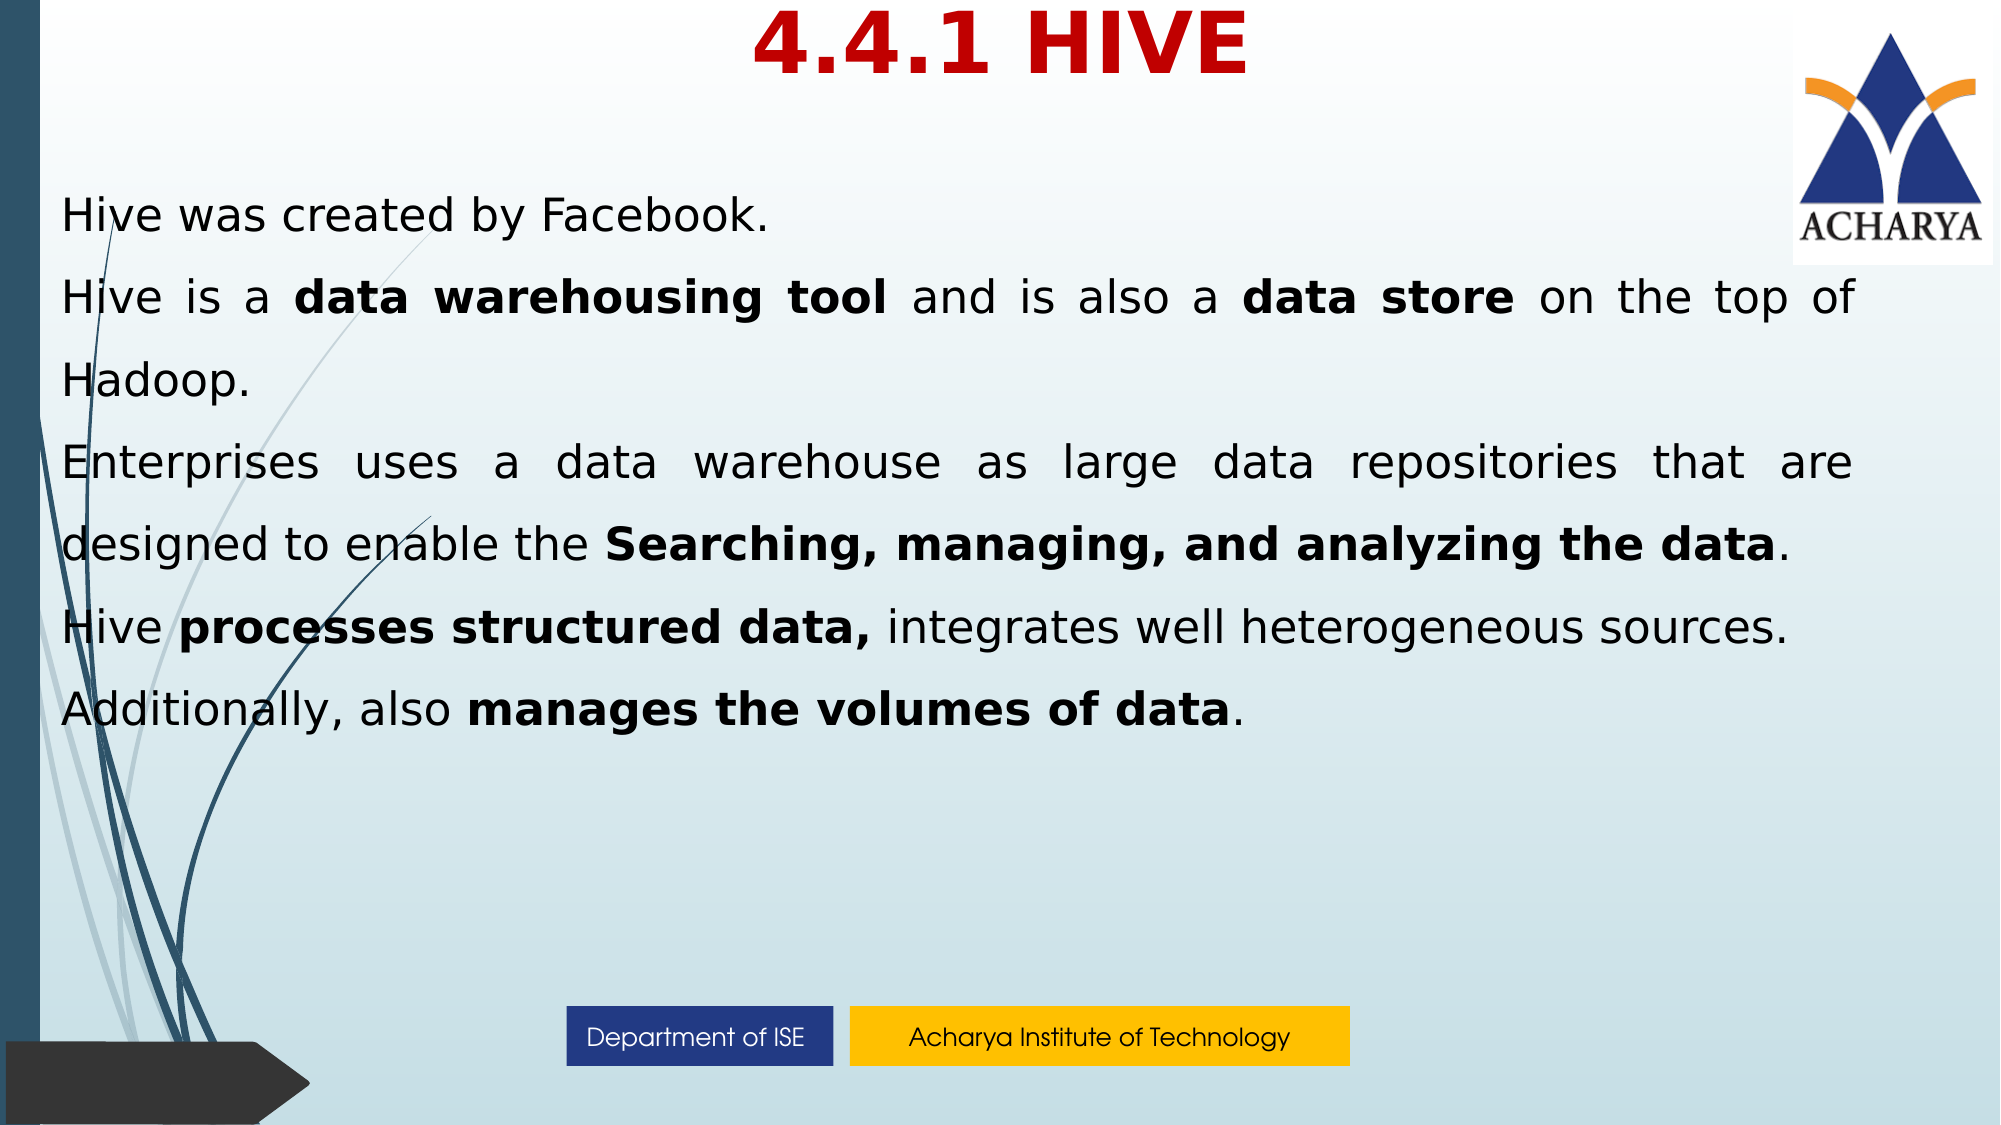

# 4.4.1 HIVE
Hive was created by Facebook.
Hive is a data warehousing tool and is also a data store on the top of Hadoop.
Enterprises uses a data warehouse as large data repositories that are designed to enable the Searching, managing, and analyzing the data.
Hive processes structured data, integrates well heterogeneous sources.
Additionally, also manages the volumes of data.